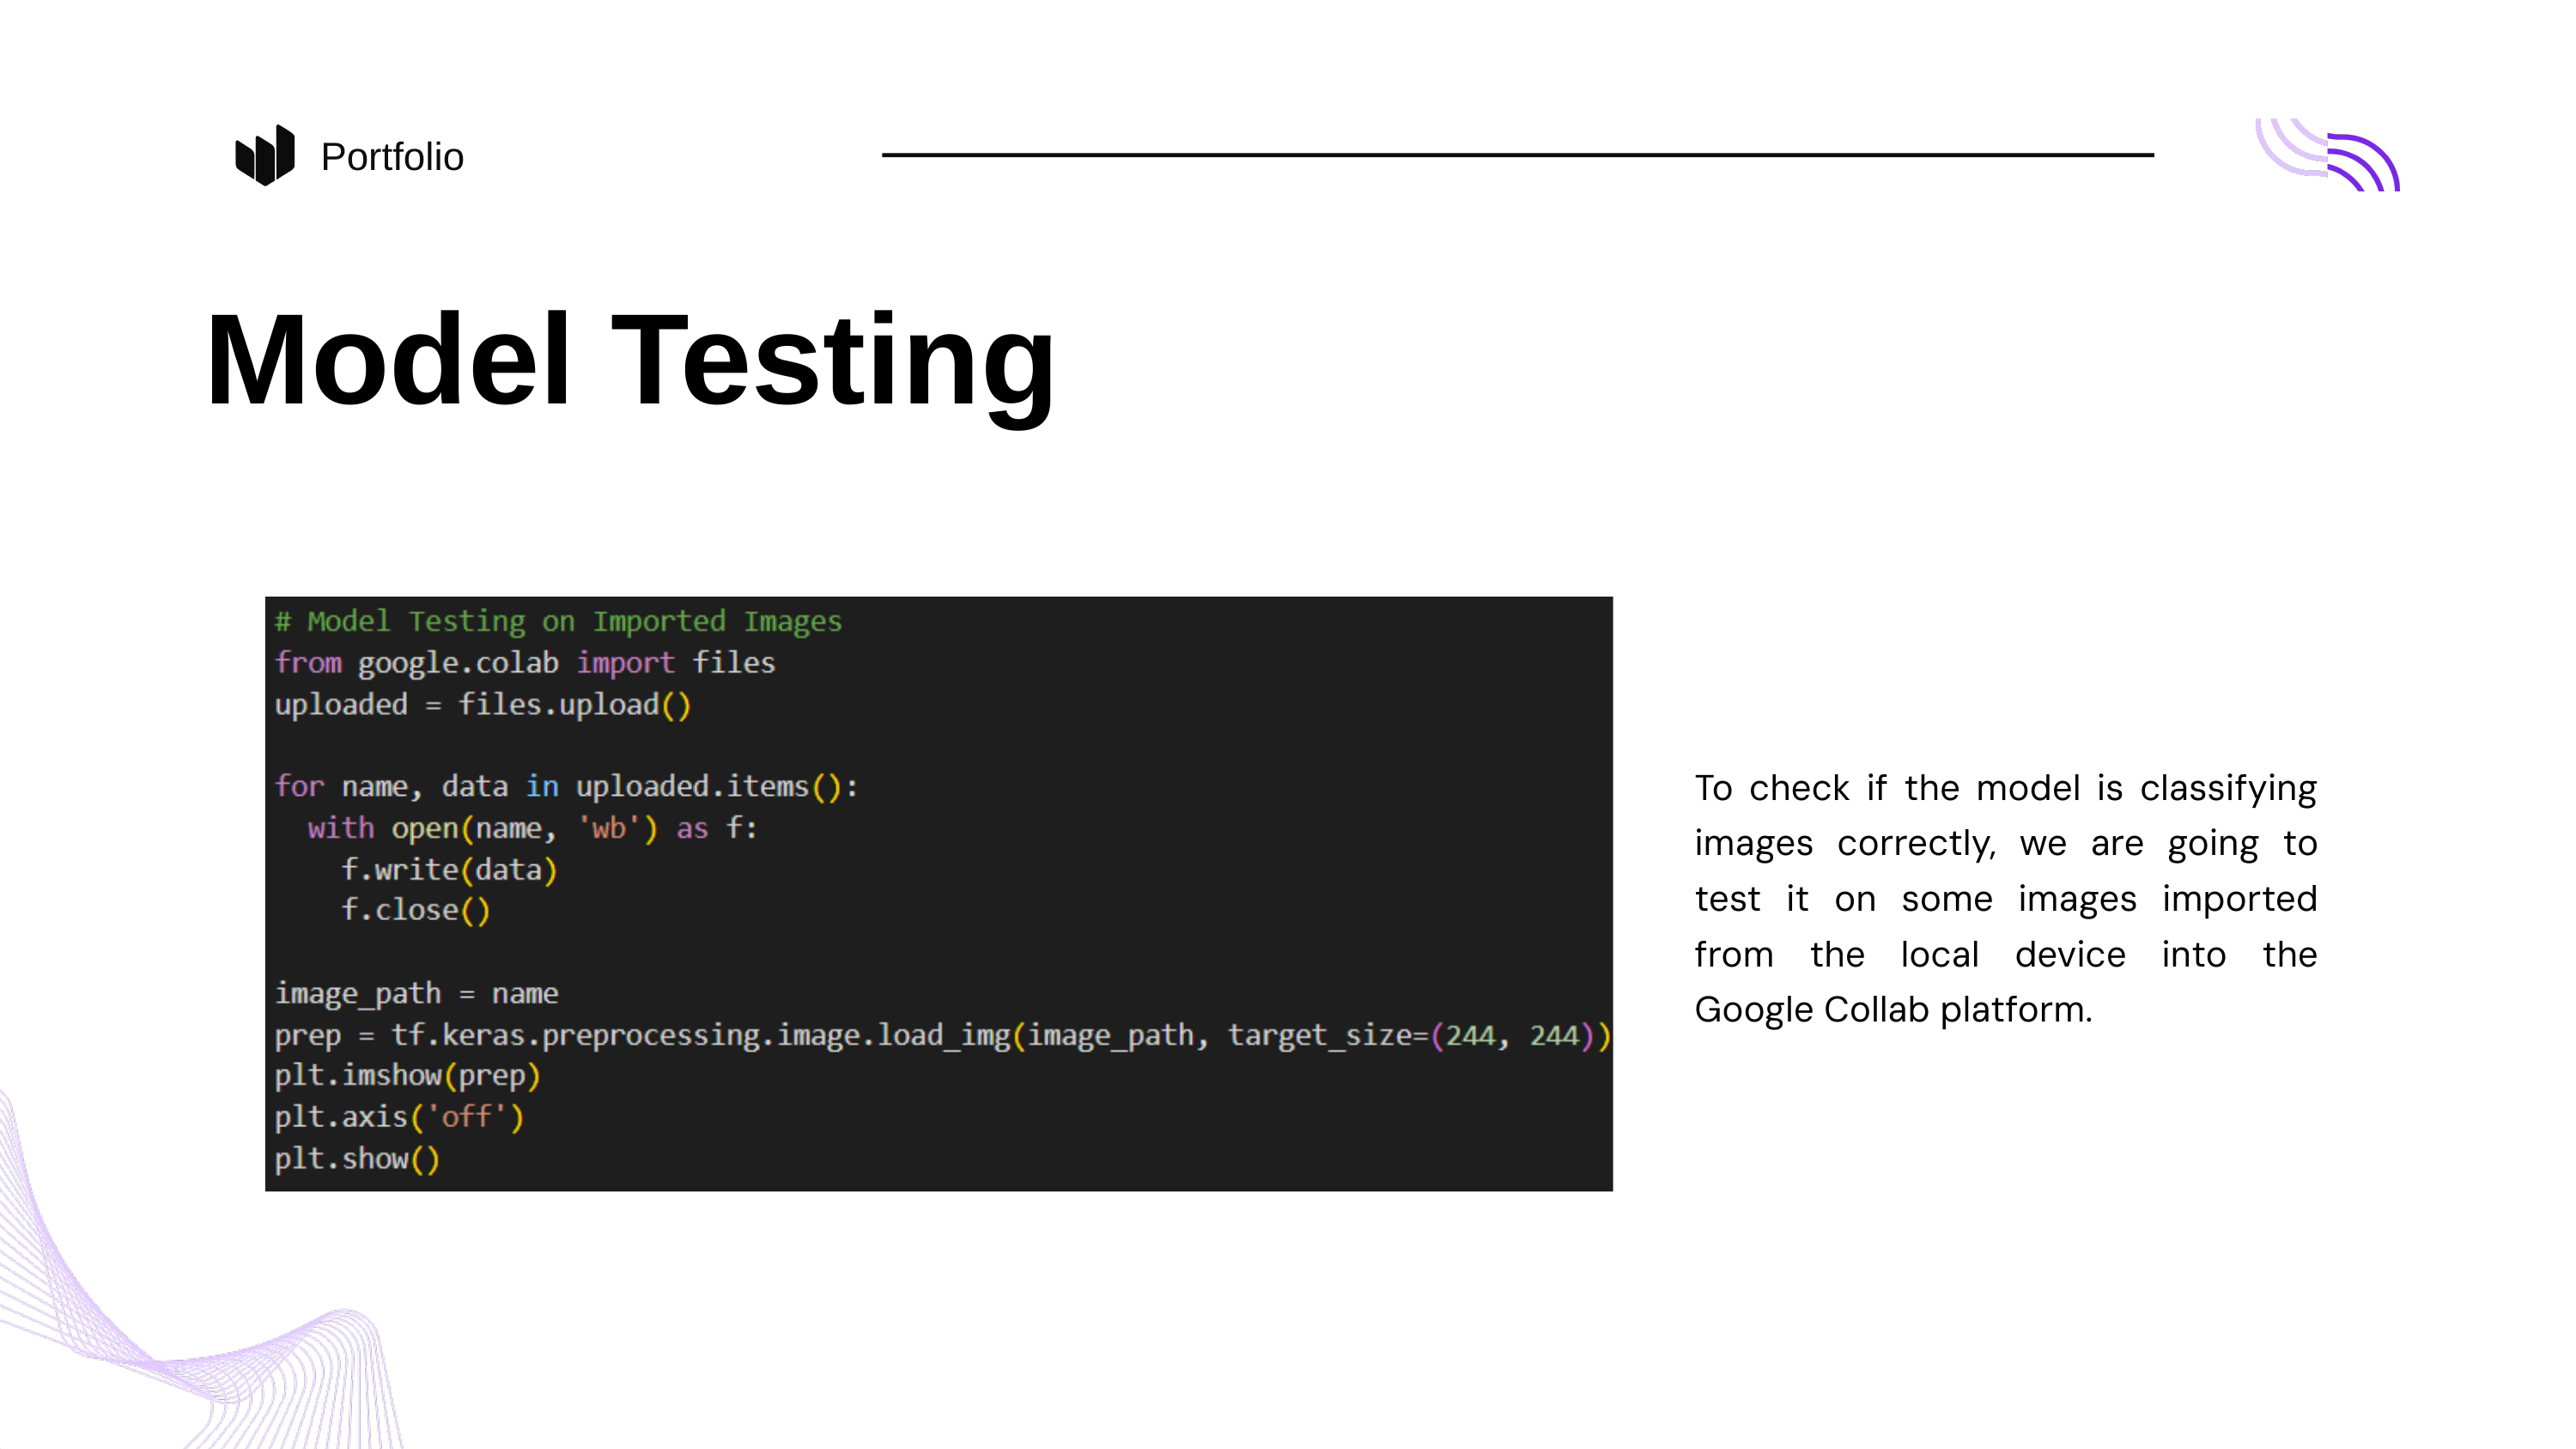

Portfolio

Model Testing

To check if the model is classifying images correctly, we are going to test it on some images imported from the local device into the Google Collab platform.